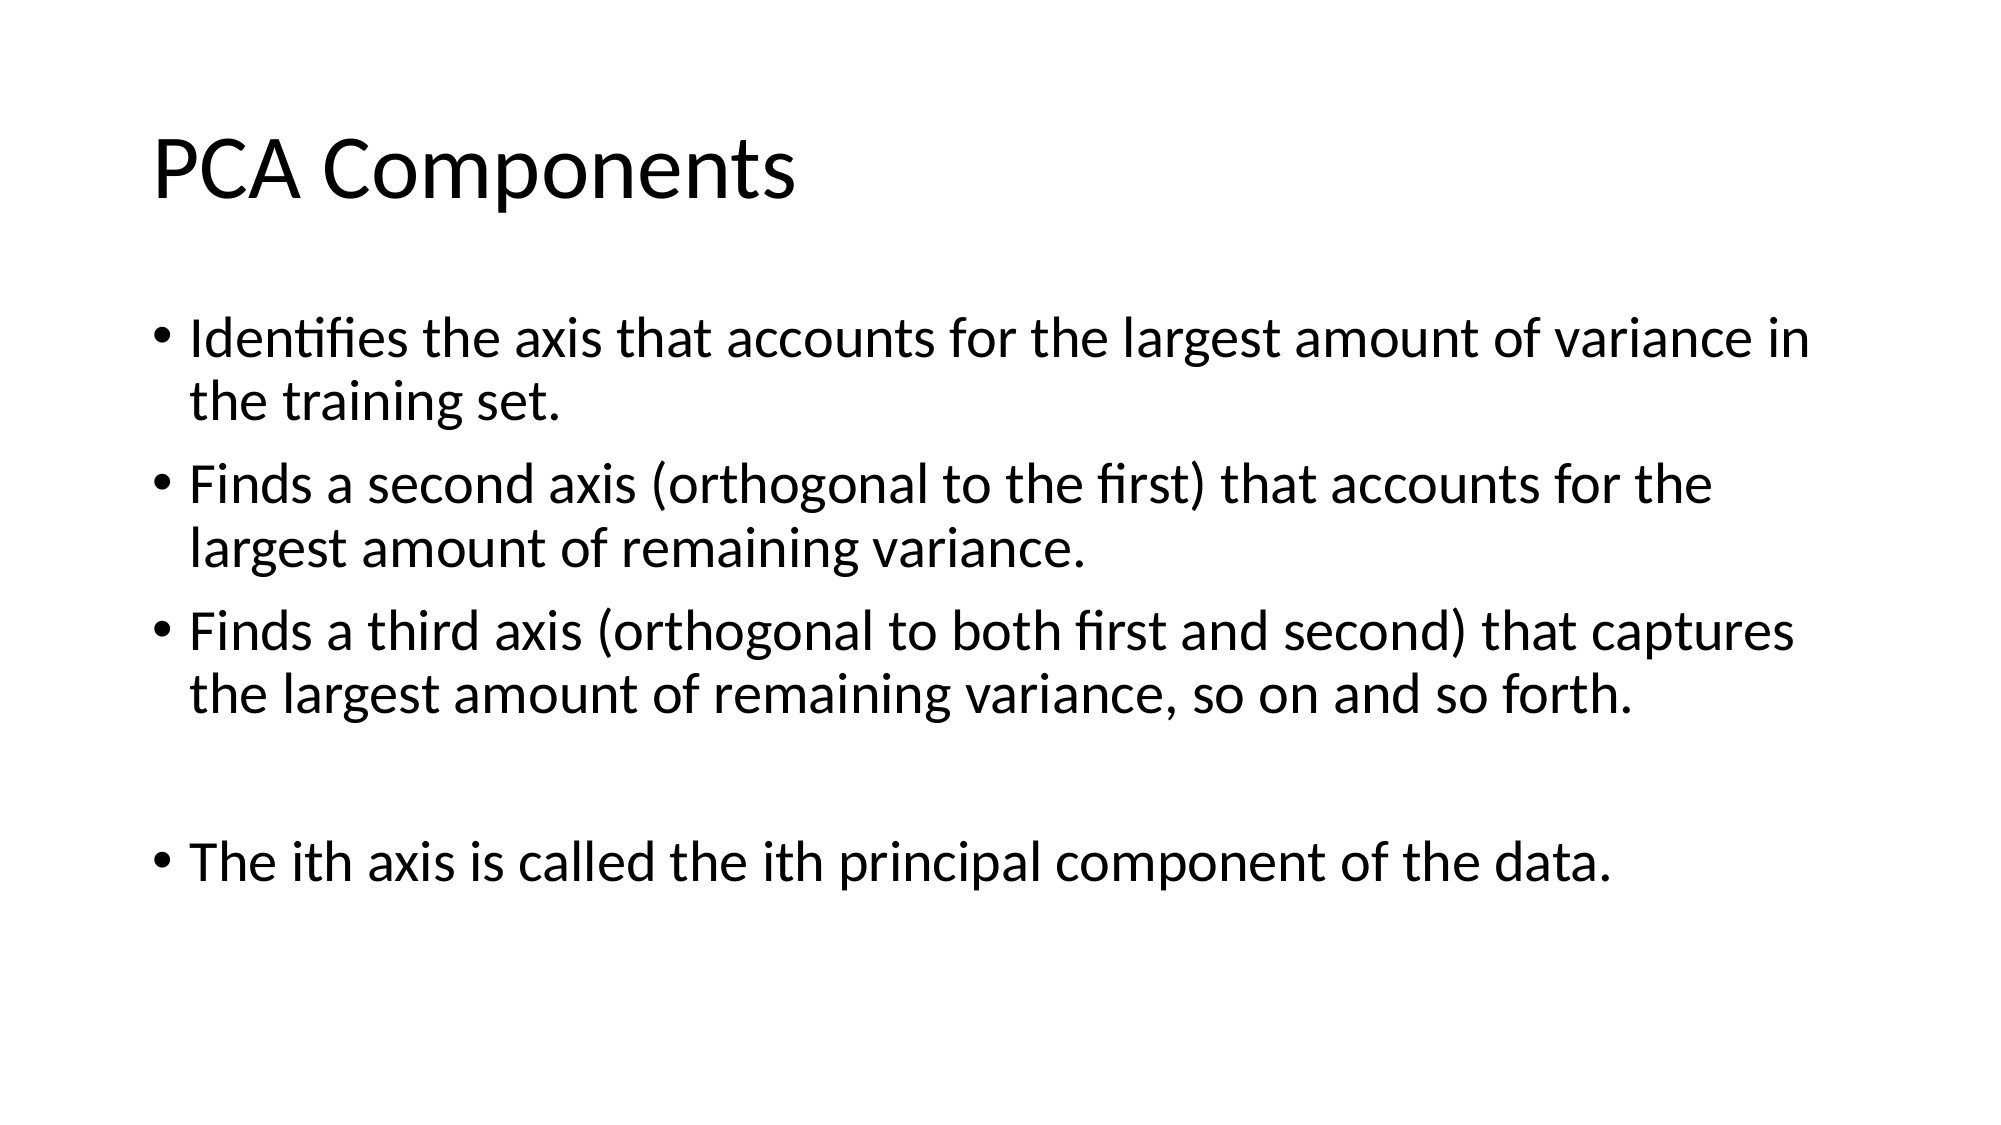

# PCA Components
Identifies the axis that accounts for the largest amount of variance in the training set.
Finds a second axis (orthogonal to the first) that accounts for the largest amount of remaining variance.
Finds a third axis (orthogonal to both first and second) that captures the largest amount of remaining variance, so on and so forth.

The ith axis is called the ith principal component of the data.